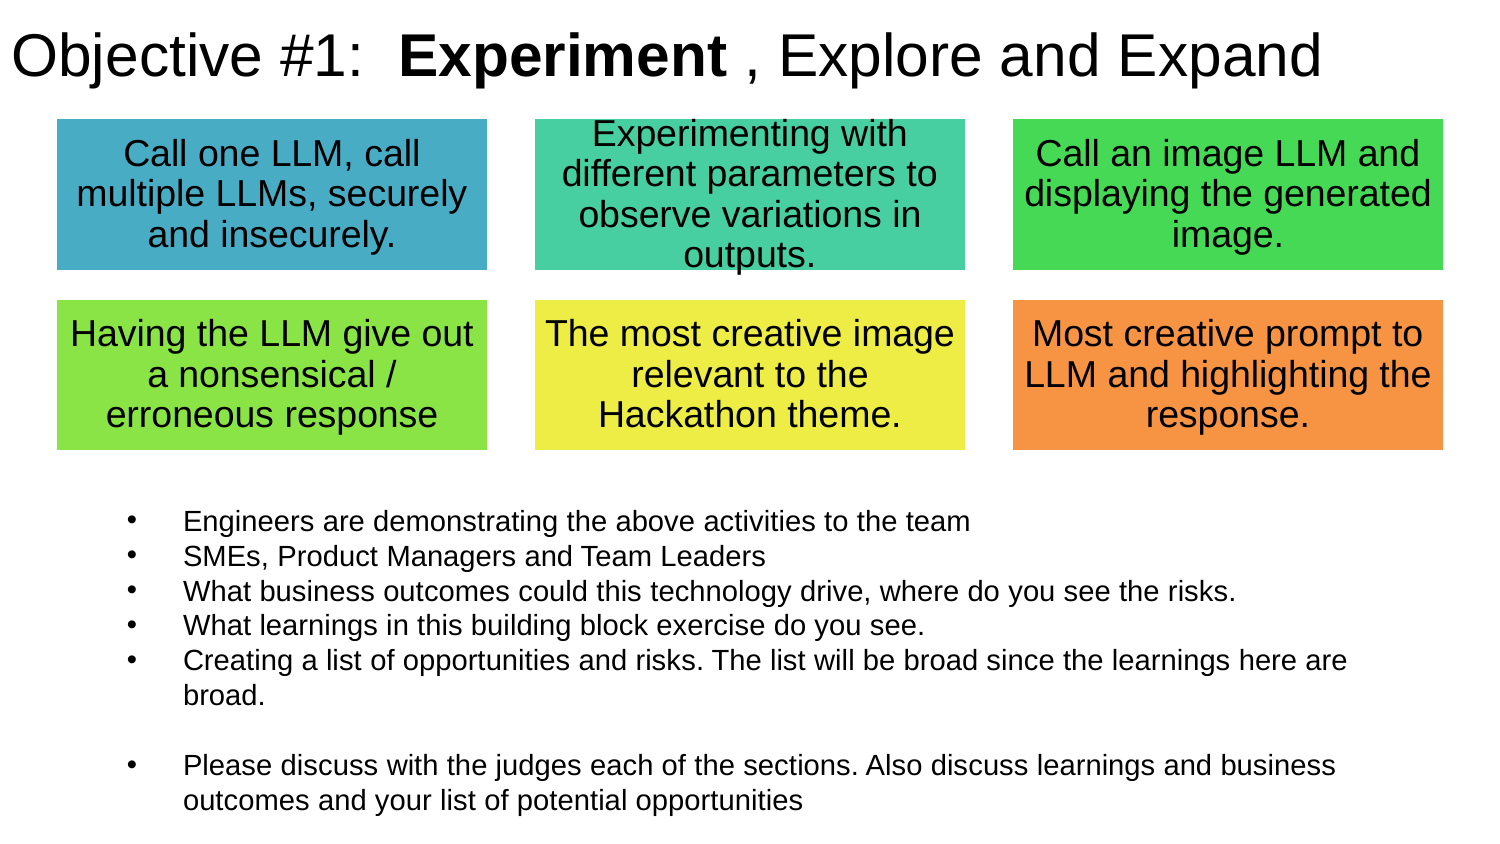

Objective #1:  Experiment , Explore and Expand

Call one LLM, call multiple LLMs, securely and insecurely.

Experimenting with different parameters to observe variations in outputs.

Call an image LLM and displaying the generated image.

Having the LLM give out a nonsensical / erroneous response

The most creative image relevant to the Hackathon theme.

Most creative prompt to LLM and highlighting the response.
Engineers are demonstrating the above activities to the team
SMEs, Product Managers and Team Leaders
What business outcomes could this technology drive, where do you see the risks.
What learnings in this building block exercise do you see.
Creating a list of opportunities and risks. The list will be broad since the learnings here are broad.

Please discuss with the judges each of the sections. Also discuss learnings and business outcomes and your list of potential opportunities